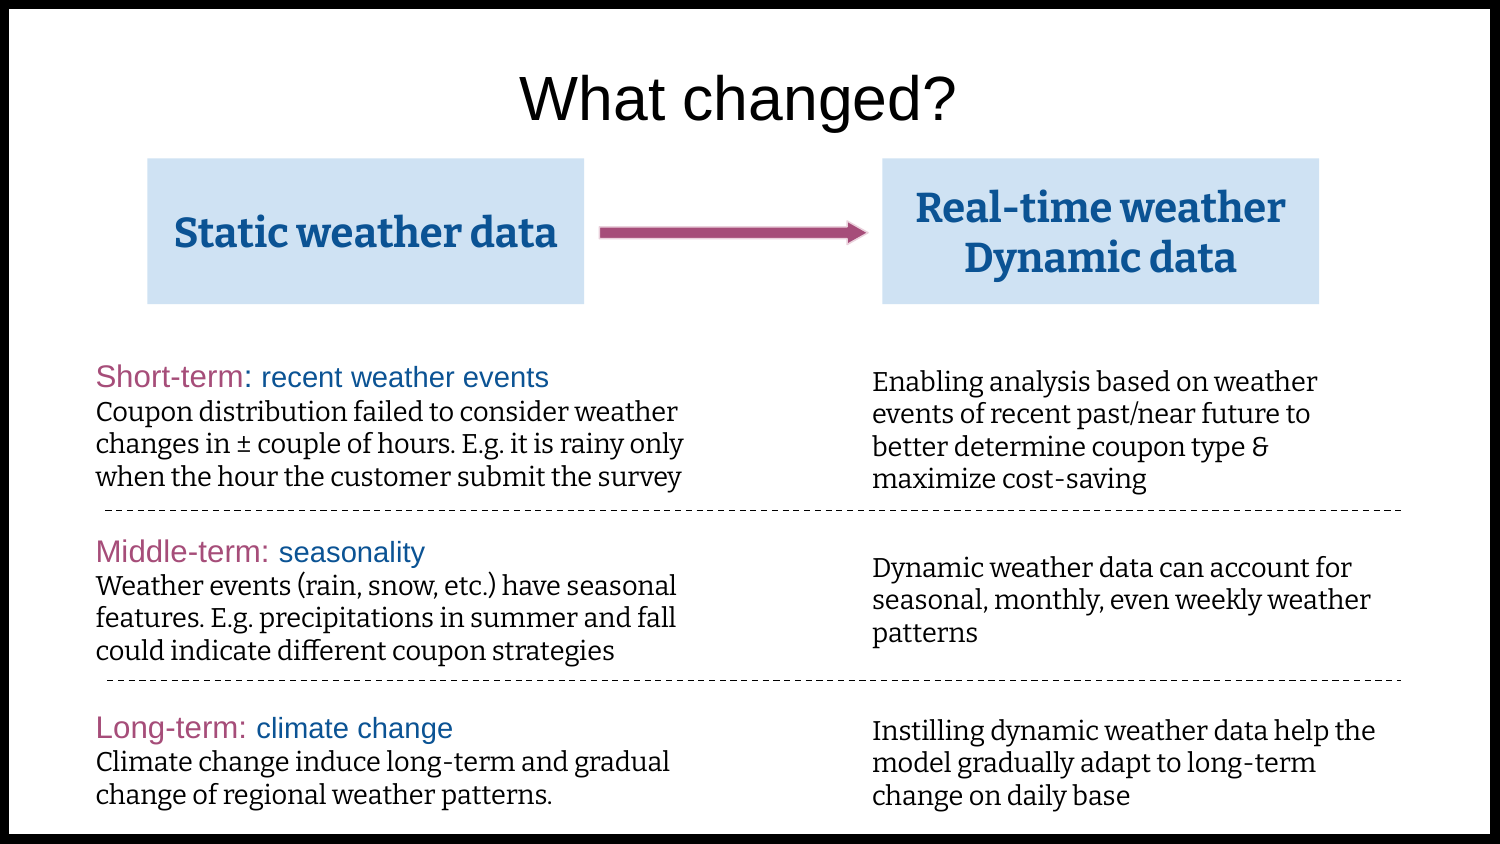

# What changed?
Static weather data
Real-time weather
Dynamic data

Short-term: recent weather events
Coupon distribution failed to consider weather changes in ± couple of hours. E.g. it is rainy only when the hour the customer submit the survey
Enabling analysis based on weather events of recent past/near future to better determine coupon type & maximize cost-saving
Middle-term: seasonality
Weather events (rain, snow, etc.) have seasonal features. E.g. precipitations in summer and fall could indicate different coupon strategies
Dynamic weather data can account for seasonal, monthly, even weekly weather patterns
Long-term: climate change
Climate change induce long-term and gradual change of regional weather patterns.

Instilling dynamic weather data help the model gradually adapt to long-term change on daily base